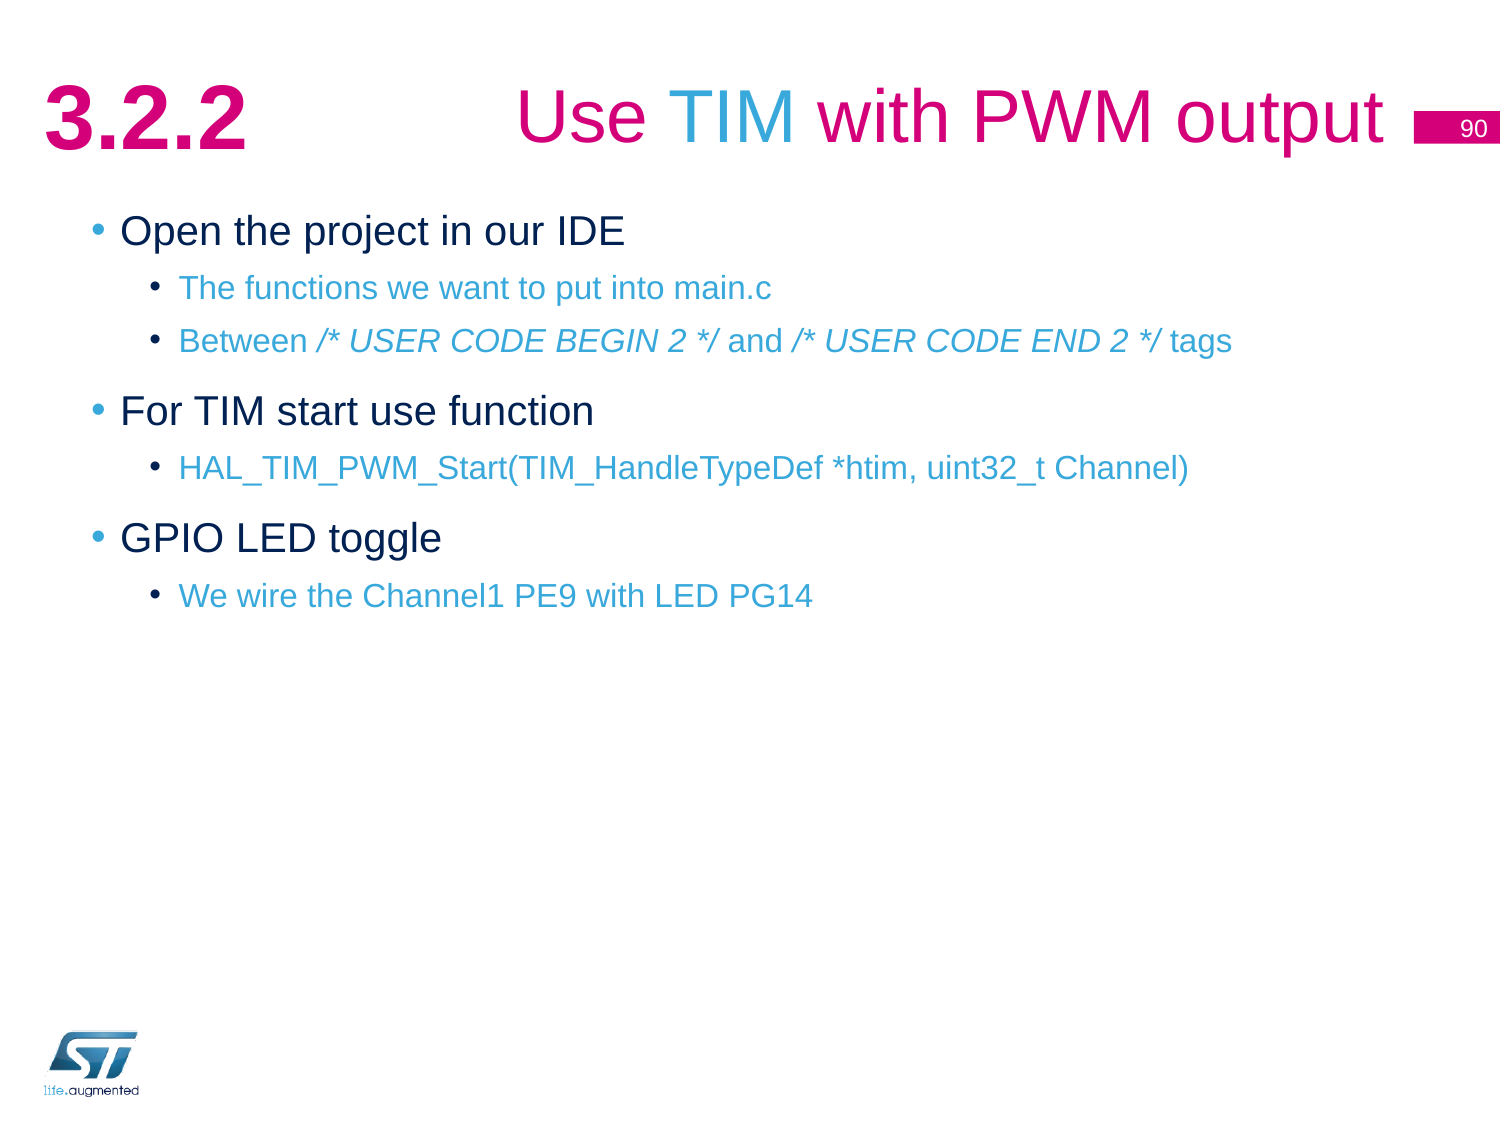

# Use TIM with PWM output
3.2.2
90
Open the project in our IDE
The functions we want to put into main.c
Between /* USER CODE BEGIN 2 */ and /* USER CODE END 2 */ tags
For TIM start use function
HAL_TIM_PWM_Start(TIM_HandleTypeDef *htim, uint32_t Channel)
GPIO LED toggle
We wire the Channel1 PE9 with LED PG14